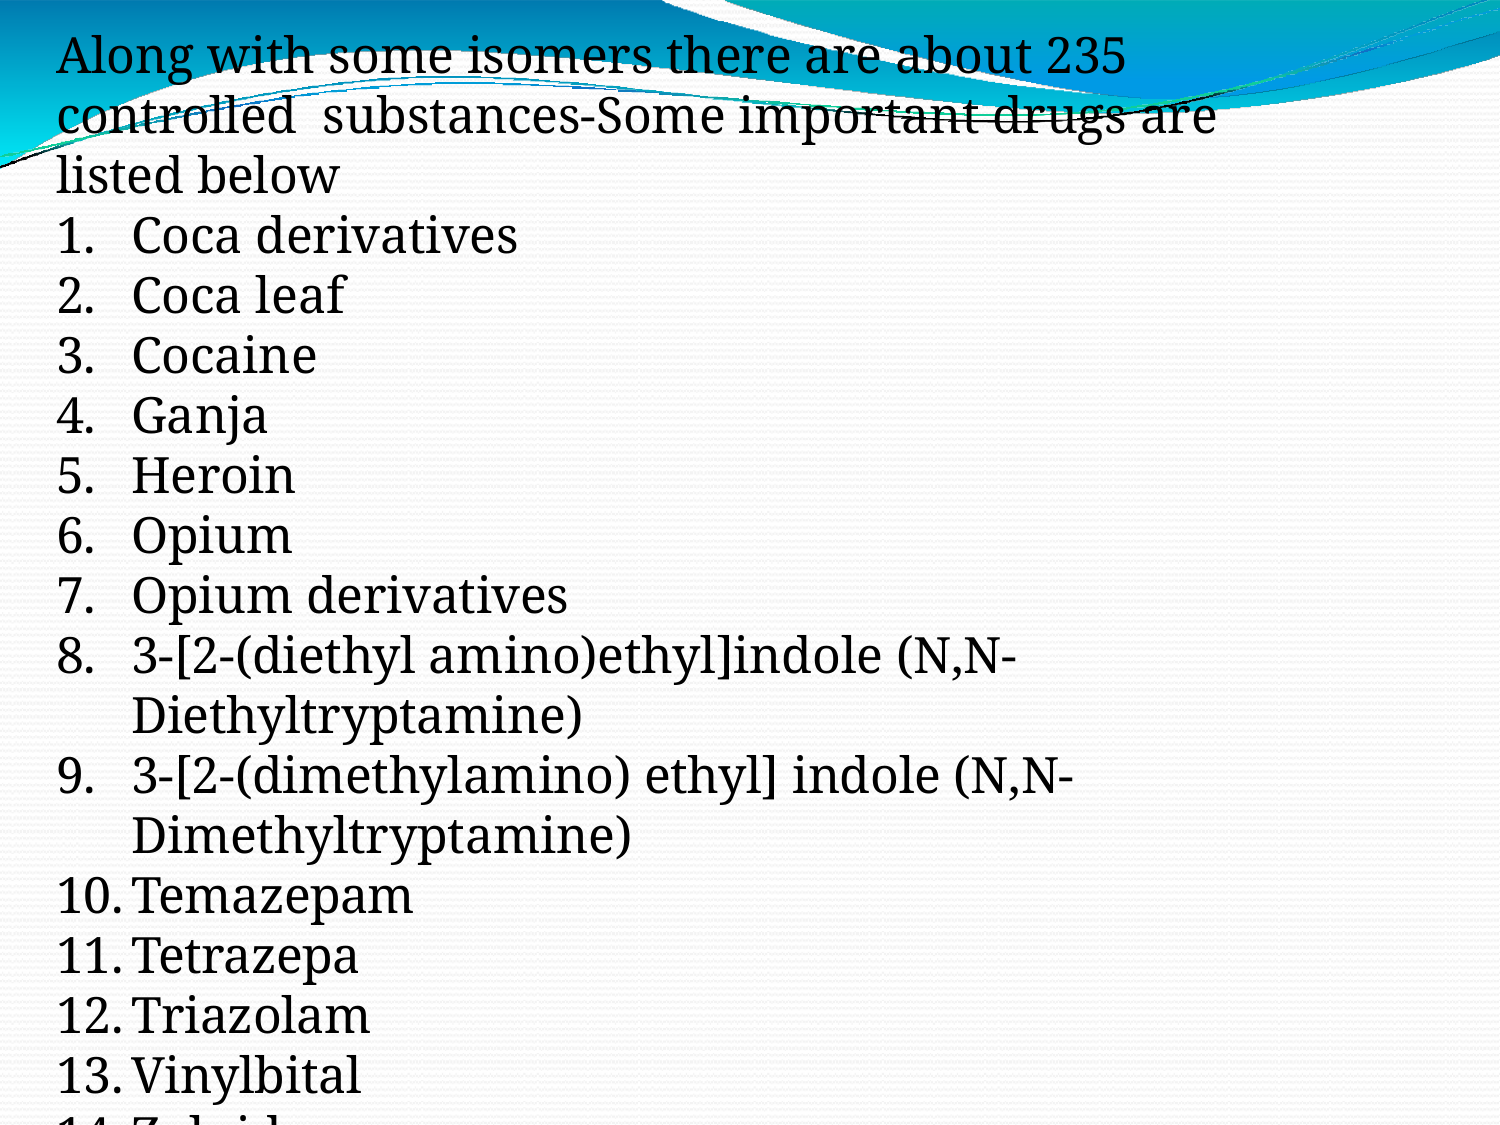

Along with some isomers there are about 235 controlled  substances-Some important drugs are listed below
Coca derivatives
Coca leaf
Cocaine
Ganja
Heroin
Opium
Opium derivatives
3-[2-(diethyl amino)ethyl]indole (N,N-Diethyltryptamine)
3-[2-(dimethylamino) ethyl] indole (N,N-
Dimethyltryptamine)
Temazepam
Tetrazepa
Triazolam
Vinylbital
Zolpidem